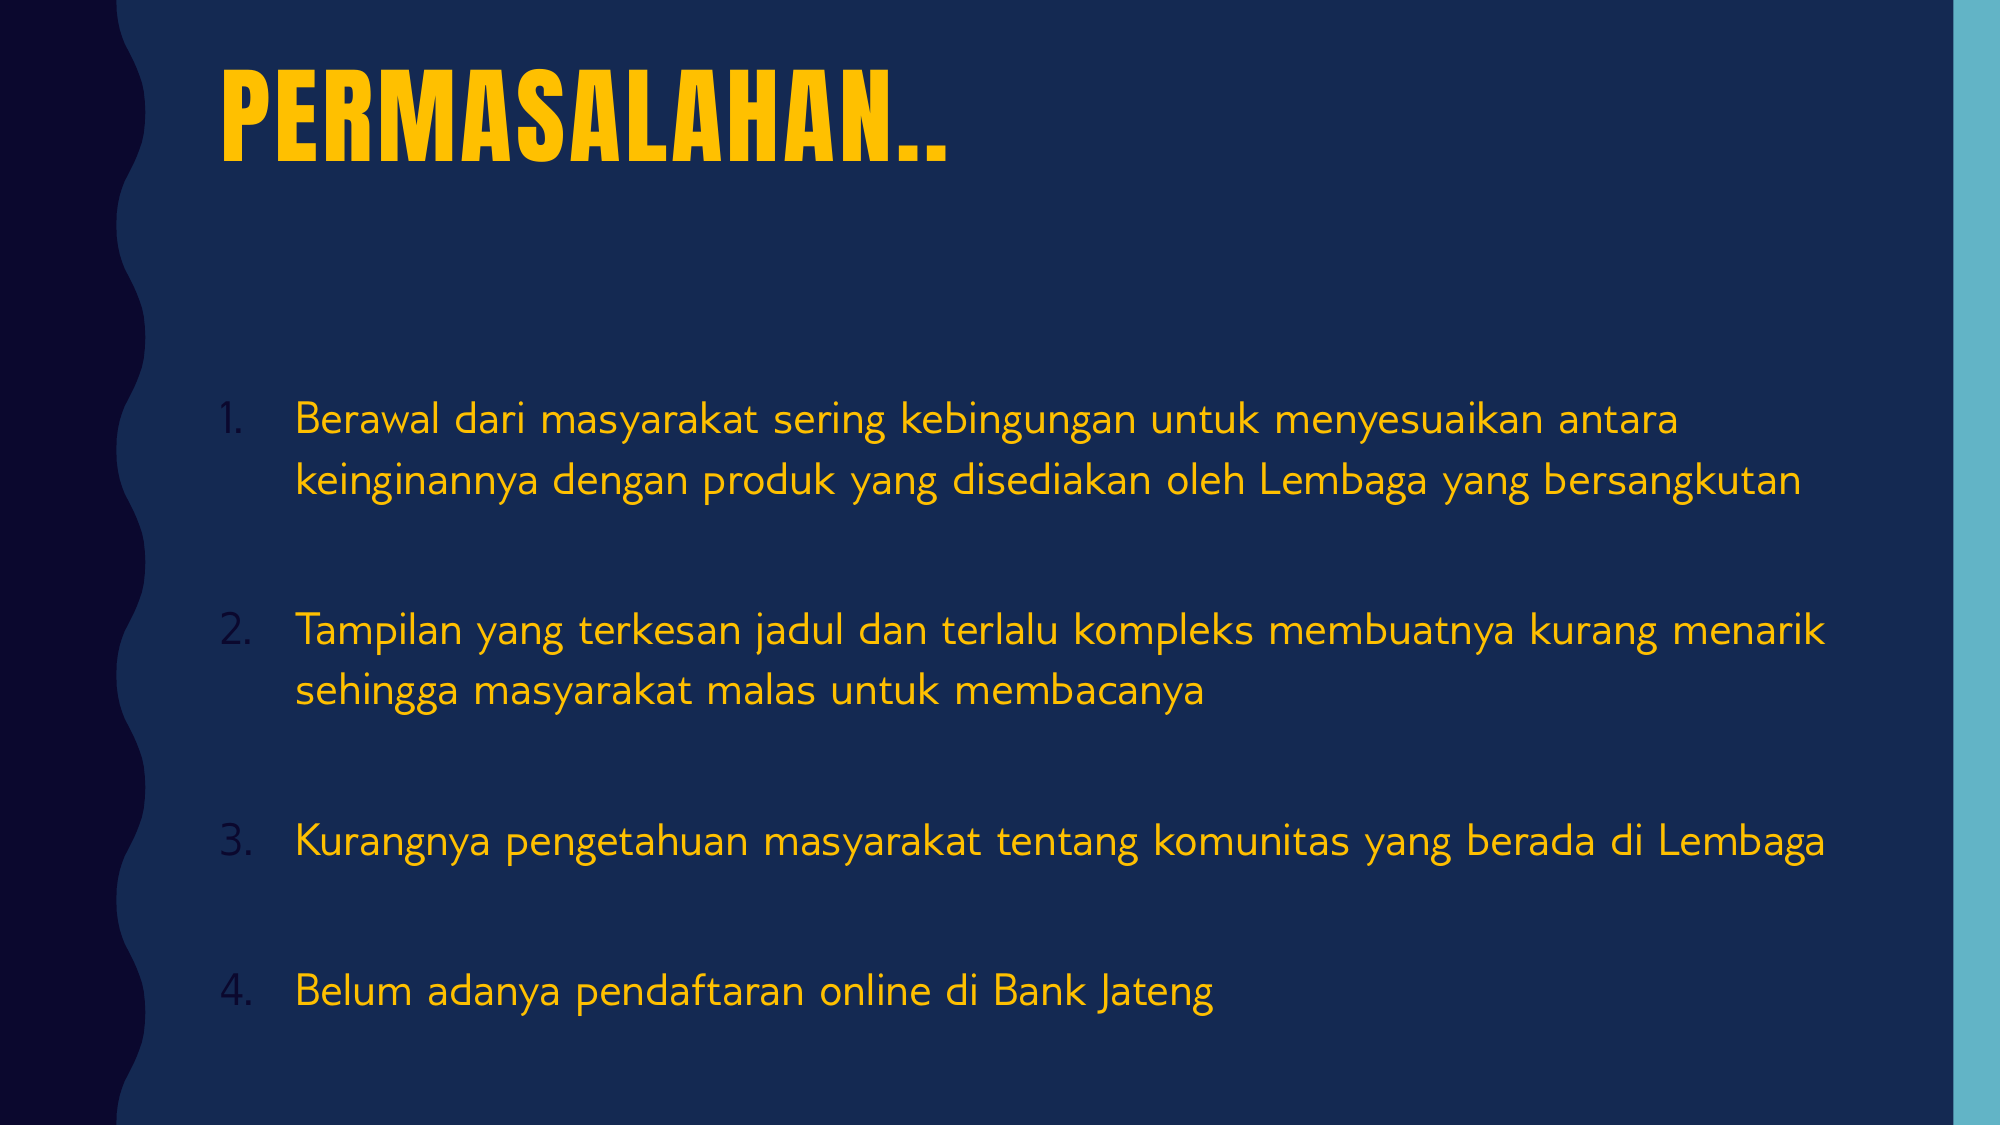

# Permasalahan..
Berawal dari masyarakat sering kebingungan untuk menyesuaikan antara keinginannya dengan produk yang disediakan oleh Lembaga yang bersangkutan

Tampilan yang terkesan jadul dan terlalu kompleks membuatnya kurang menarik sehingga masyarakat malas untuk membacanya

Kurangnya pengetahuan masyarakat tentang komunitas yang berada di Lembaga

Belum adanya pendaftaran online di Bank Jateng